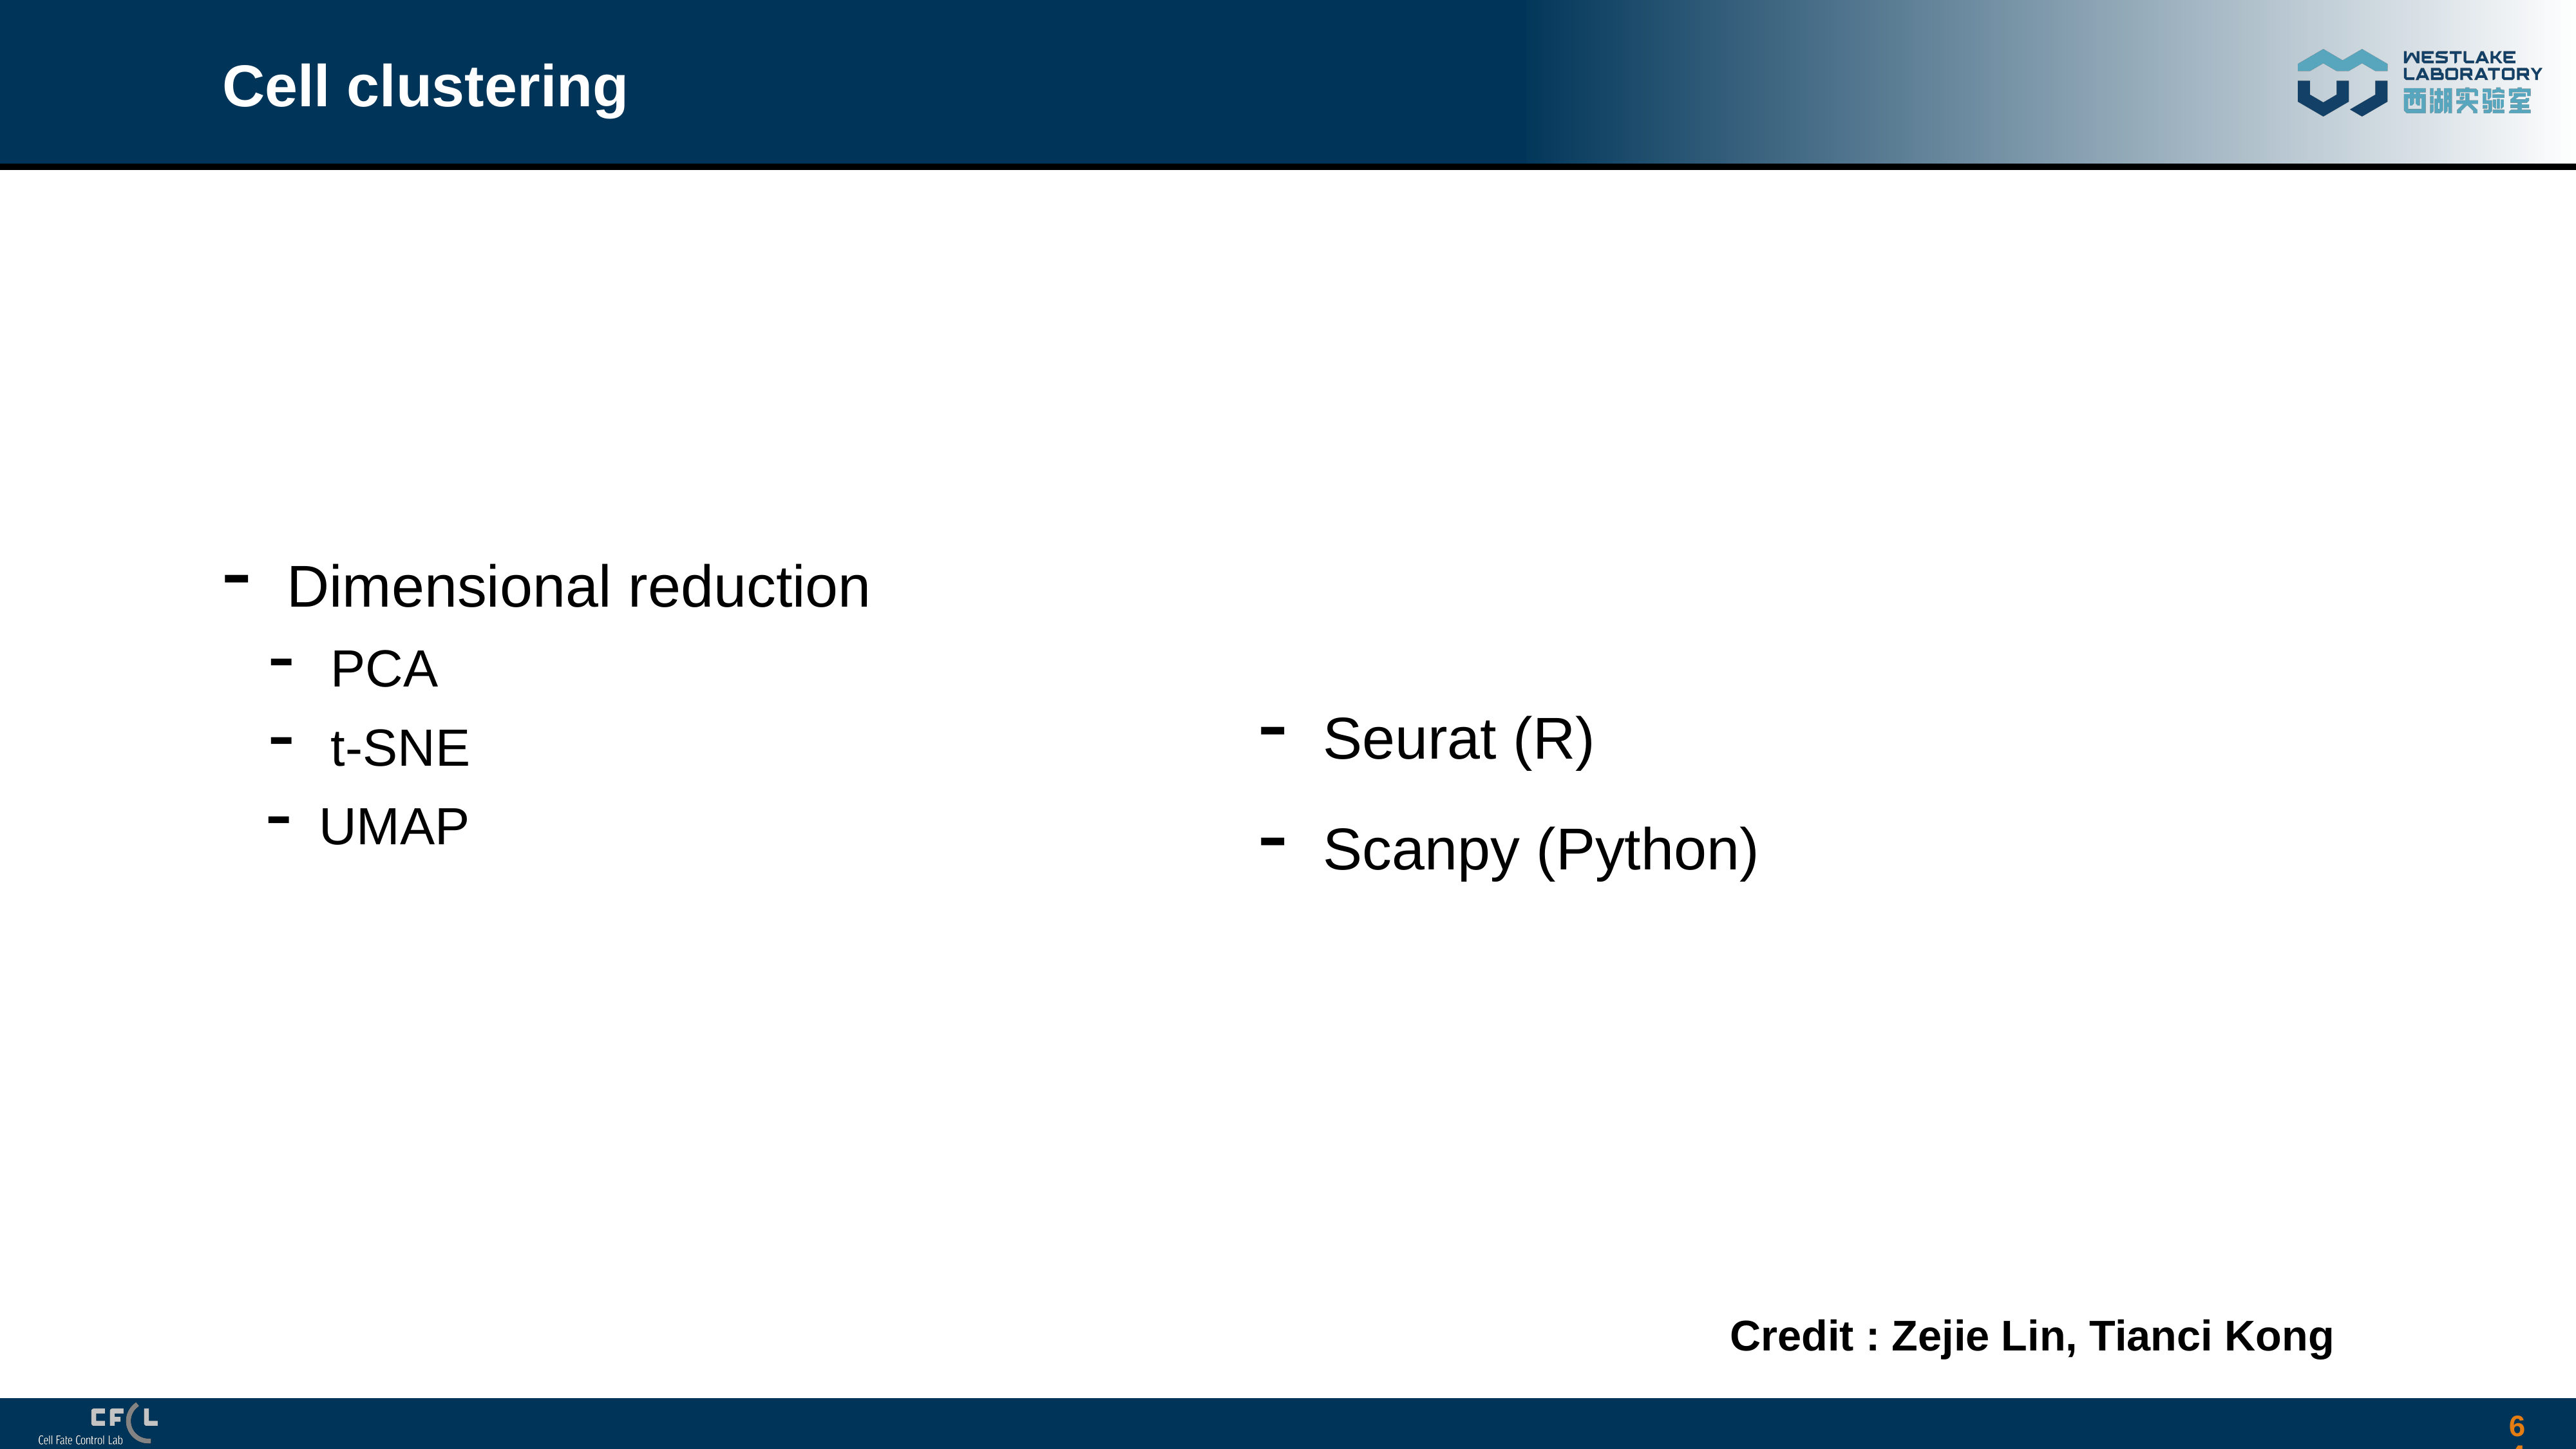

# Cell clustering
Seurat (R)
Scanpy (Python)
Dimensional reduction
PCA
t-SNE
UMAP

Credit : Zejie Lin, Tianci Kong
64